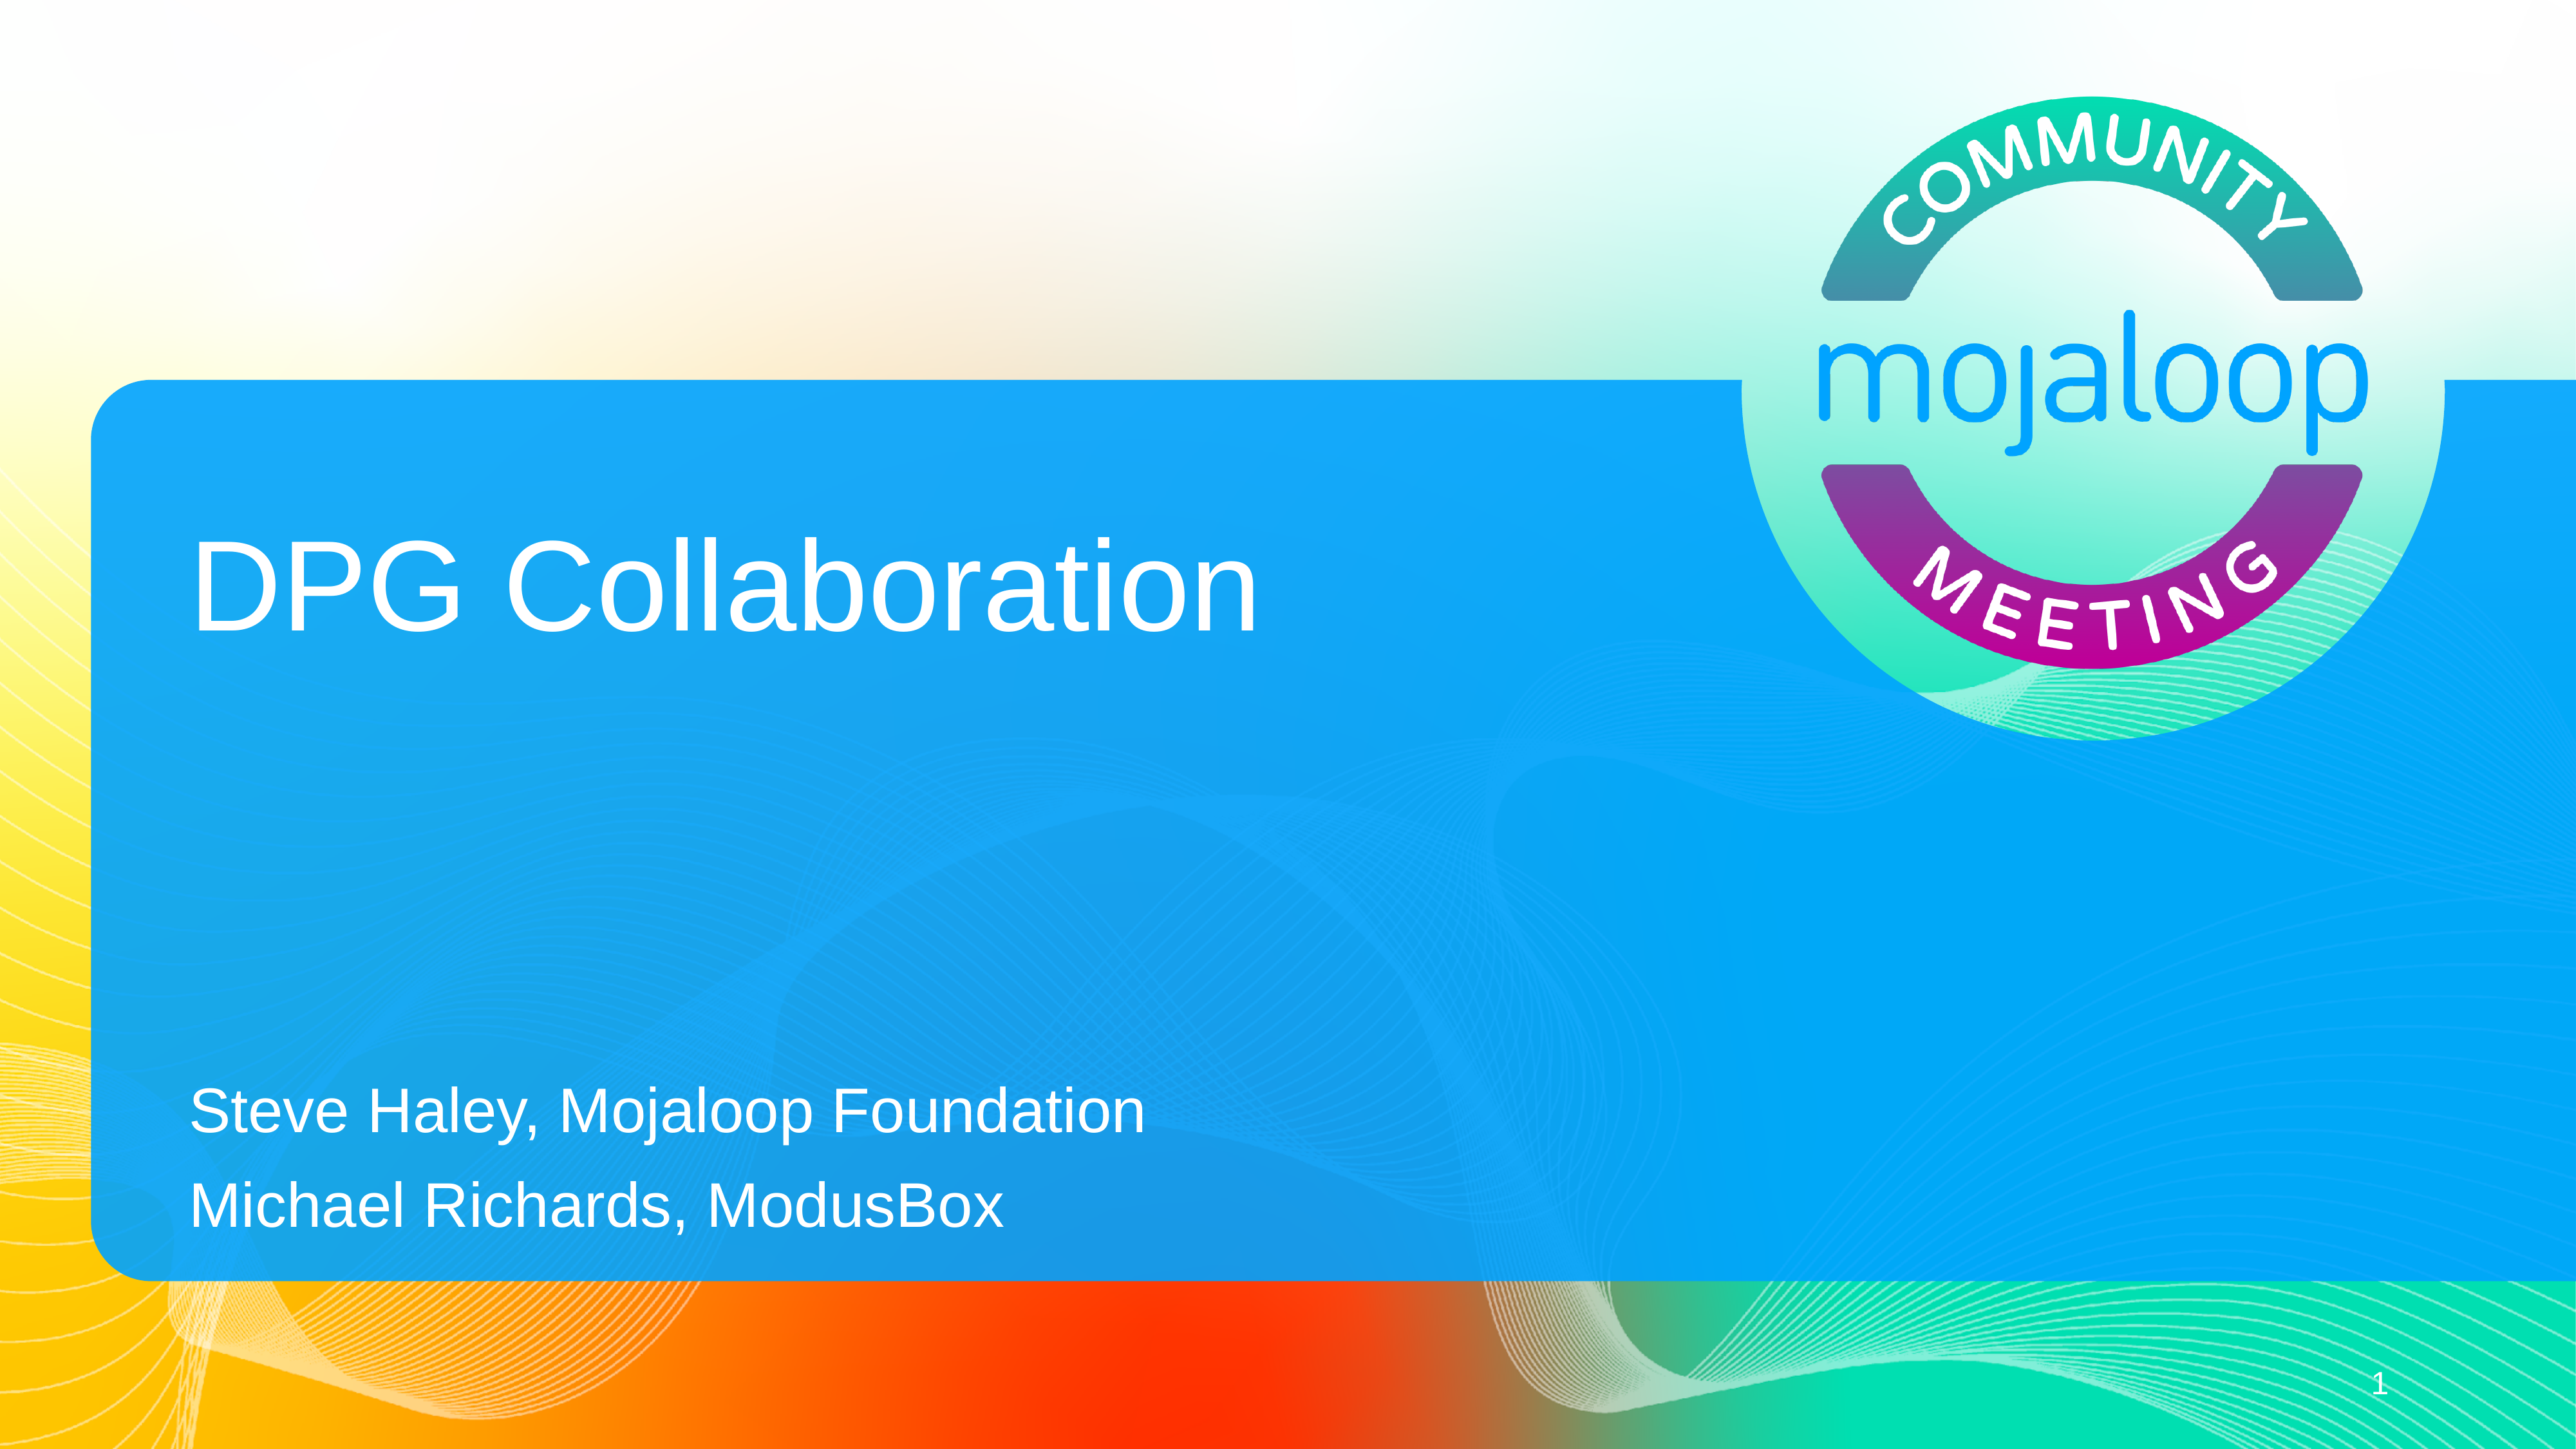

# DPG Collaboration

Steve Haley, Mojaloop Foundation
Michael Richards, ModusBox
1